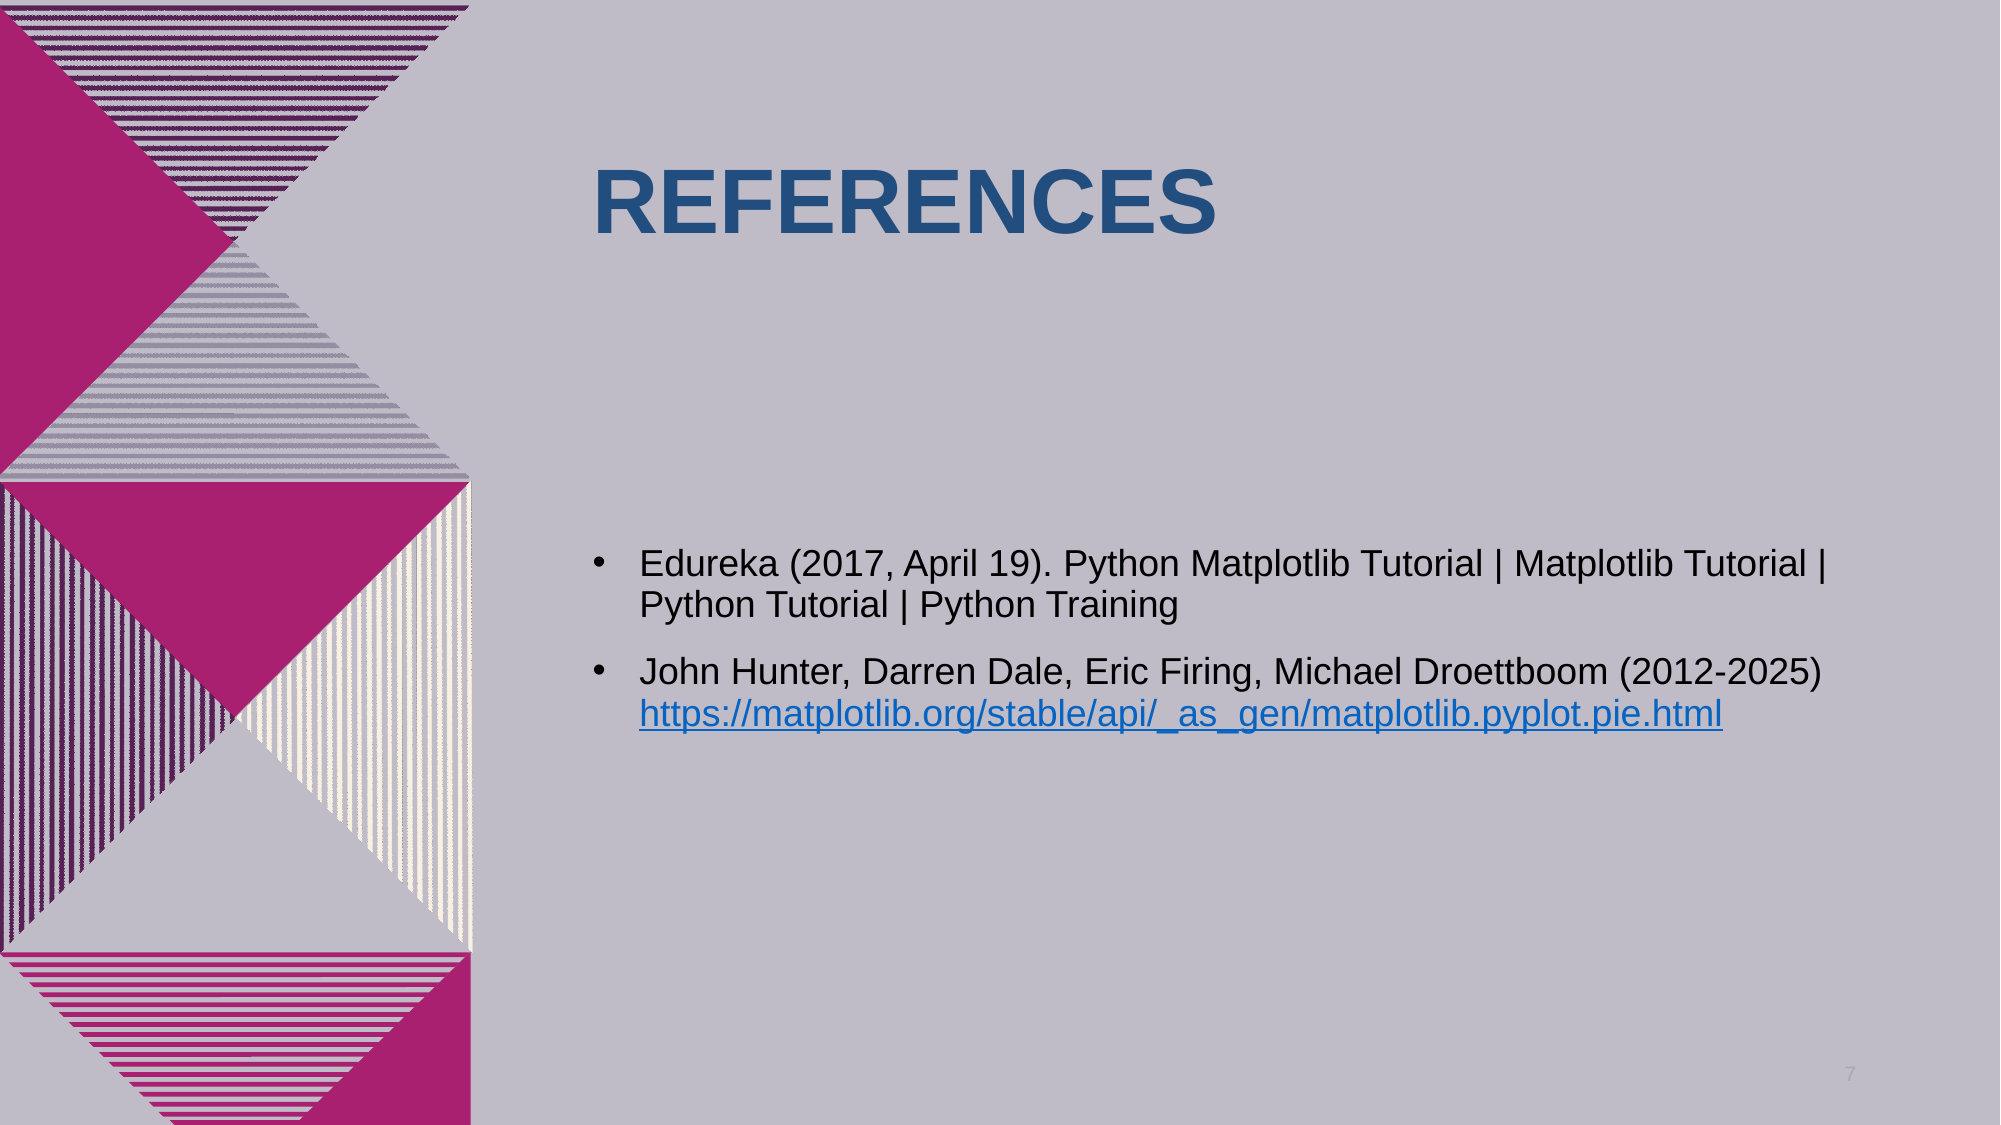

# References
Edureka (2017, April 19). Python Matplotlib Tutorial | Matplotlib Tutorial | Python Tutorial | Python Training
John Hunter, Darren Dale, Eric Firing, Michael Droettboom (2012-2025) https://matplotlib.org/stable/api/_as_gen/matplotlib.pyplot.pie.html

7